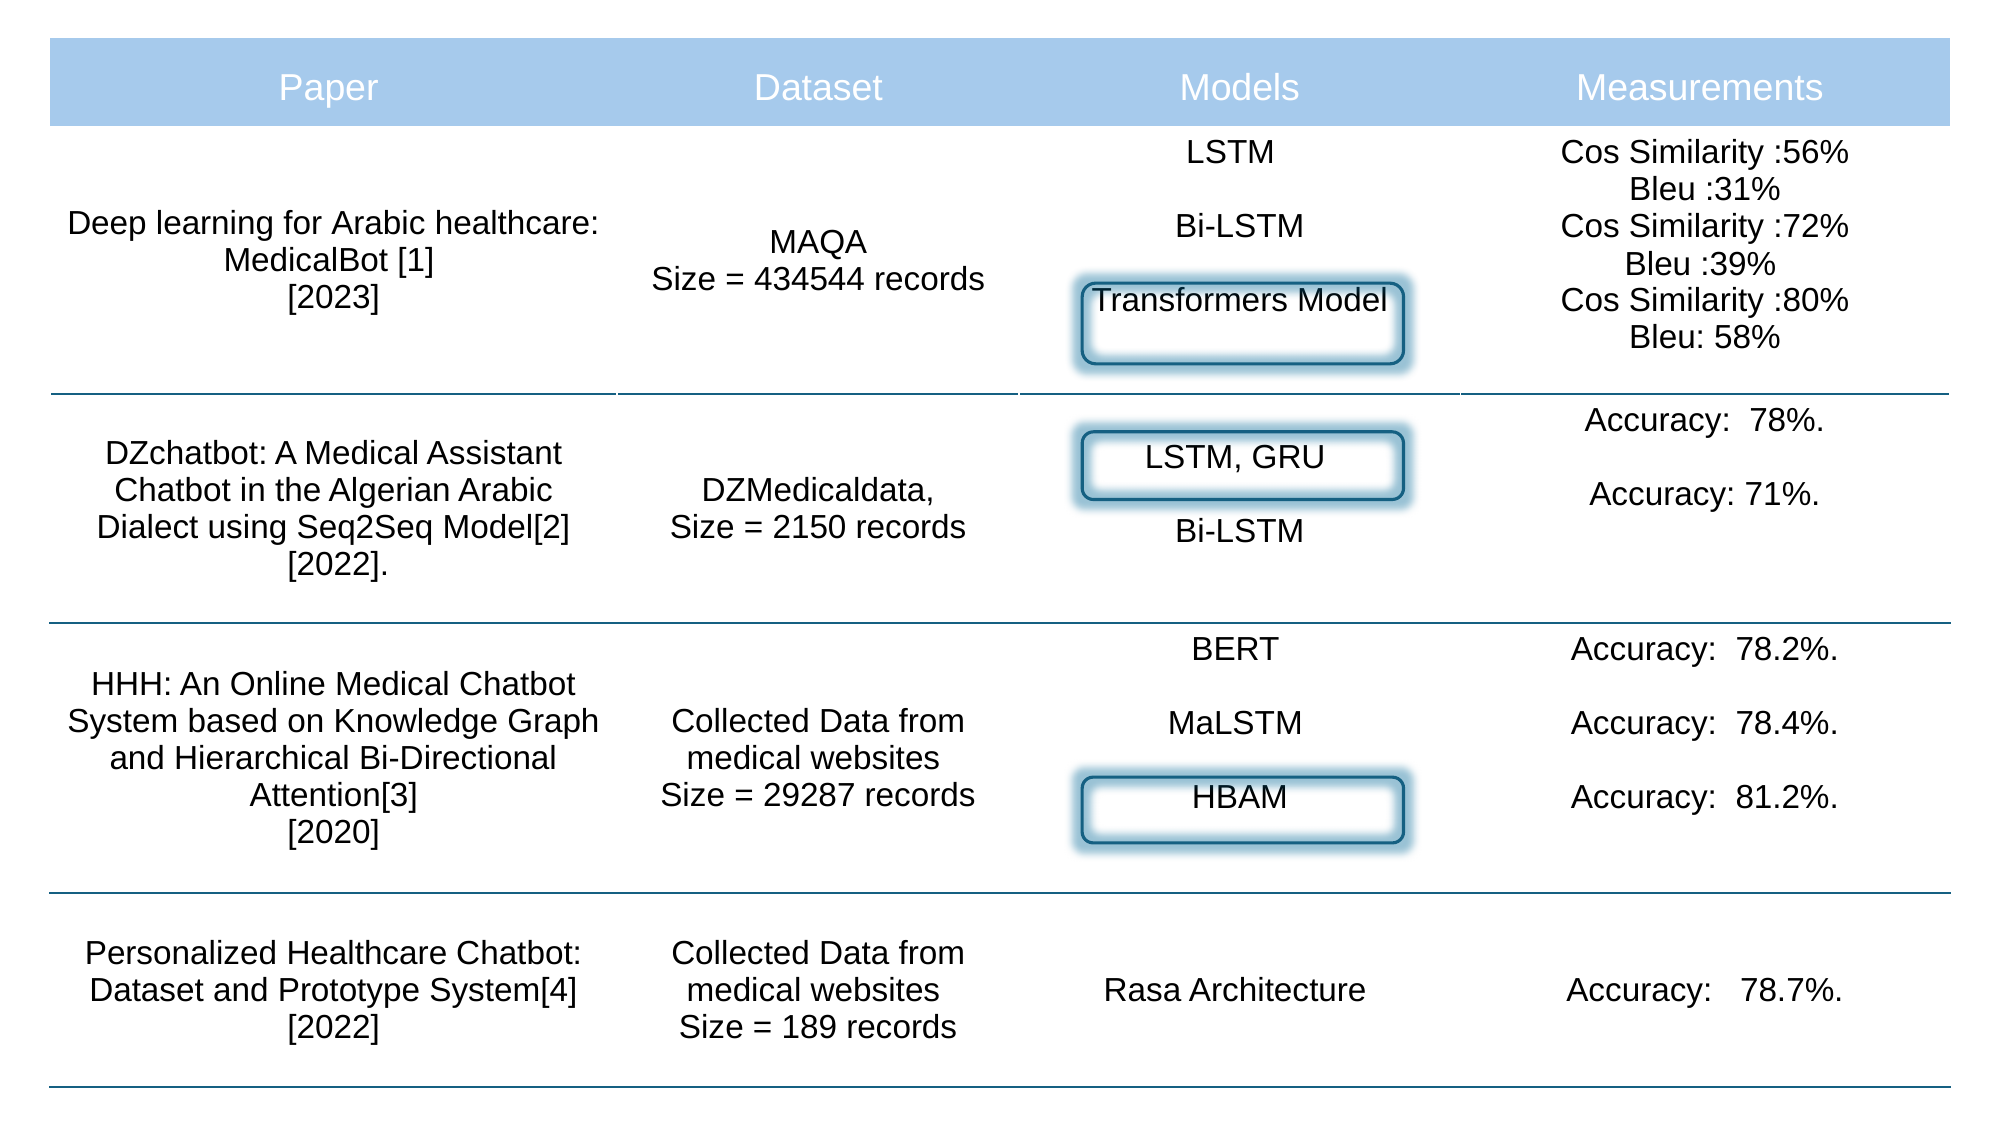

| Paper | Dataset | Models | Measurements |
| --- | --- | --- | --- |
| Deep learning for Arabic healthcare: MedicalBot [1] [2023] | MAQA Size = 434544 records | LSTM Bi-LSTM Transformers Model | Cos Similarity :56% Bleu :31% Cos Similarity :72% Bleu :39% Cos Similarity :80% Bleu: 58% |
| DZchatbot: A Medical Assistant Chatbot in the Algerian Arabic Dialect using Seq2Seq Model[2] [2022]. | DZMedicaldata, Size = 2150 records | LSTM, GRU Bi-LSTM | Accuracy: 78%. Accuracy: 71%. |
| HHH: An Online Medical Chatbot System based on Knowledge Graph and Hierarchical Bi-Directional Attention[3] [2020] | Collected Data from medical websites Size = 29287 records | BERT MaLSTM HBAM | Accuracy: 78.2%. Accuracy: 78.4%. Accuracy: 81.2%. |
| Personalized Healthcare Chatbot: Dataset and Prototype System[4] [2022] | Collected Data from medical websites Size = 189 records | Rasa Architecture | Accuracy: 78.7%. |